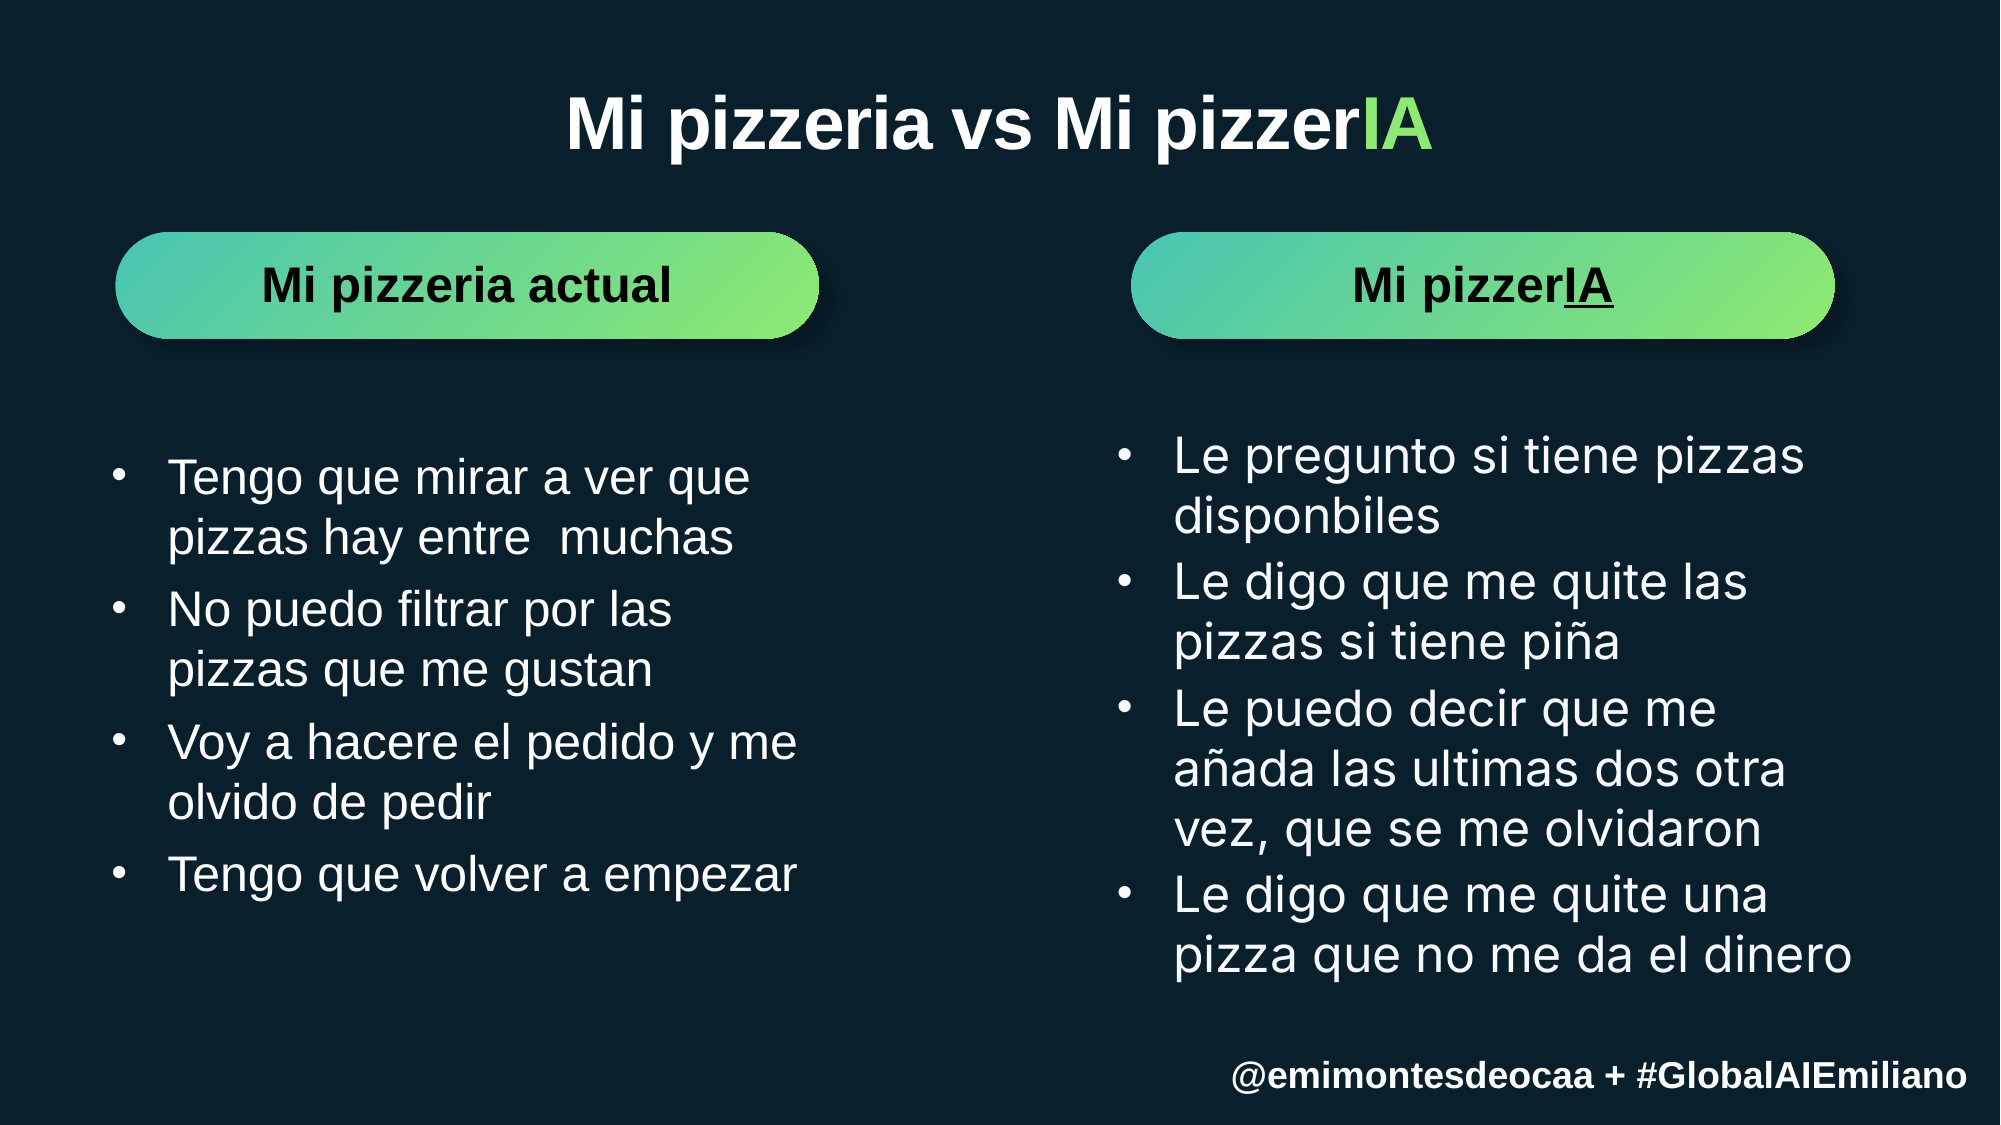

# Mi pizzeria vs Mi pizzerIA
Mi pizzeria actual
Mi pizzerIA
Le pregunto si tiene pizzas disponbiles
Le digo que me quite las pizzas si tiene piña
Le puedo decir que me añada las ultimas dos otra vez, que se me olvidaron
Le digo que me quite una pizza que no me da el dinero
Tengo que mirar a ver que pizzas hay entre  muchas
No puedo filtrar por las pizzas que me gustan
Voy a hacere el pedido y me olvido de pedir
Tengo que volver a empezar
@emimontesdeocaa + #GlobalAIEmiliano